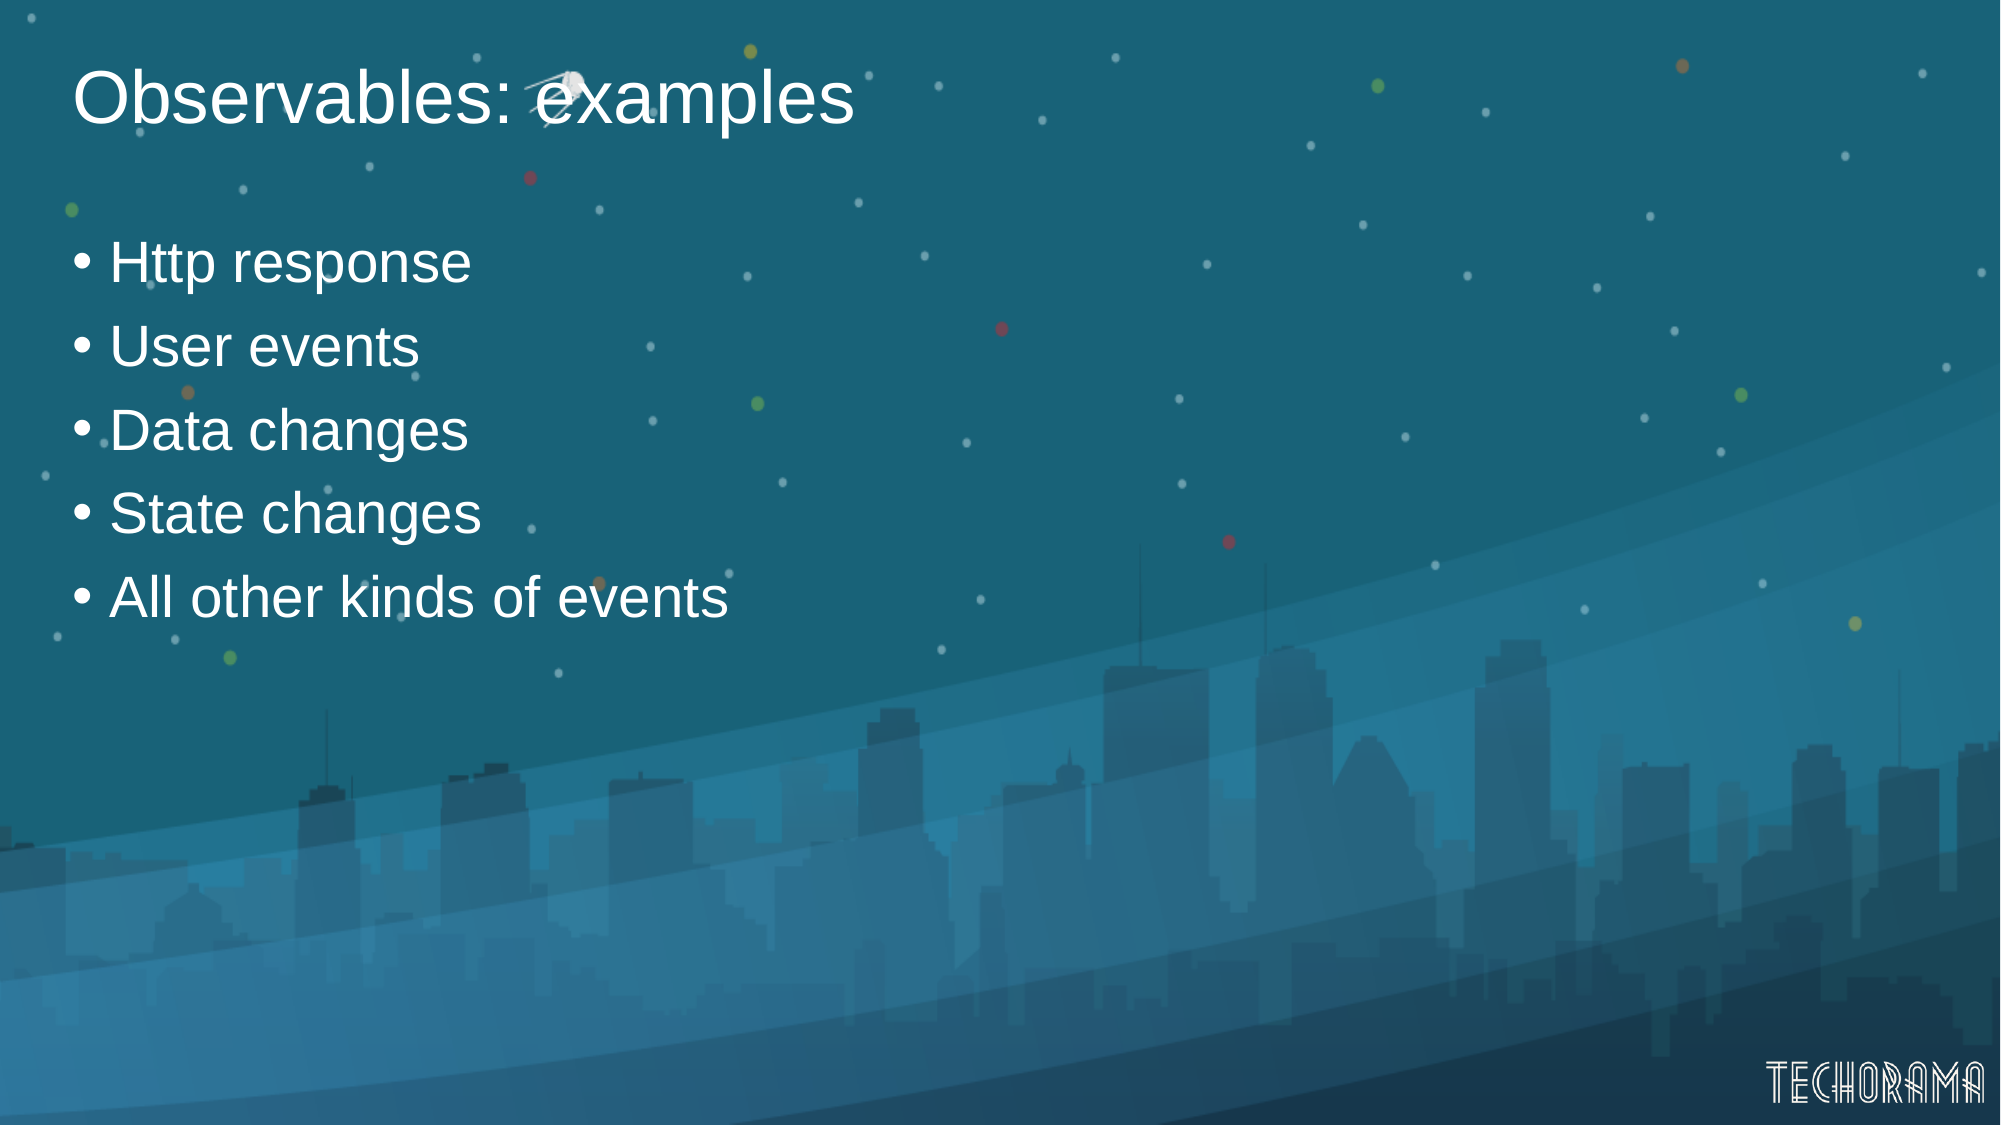

# Observables: examples
Http response
User events
Data changes
State changes
All other kinds of events